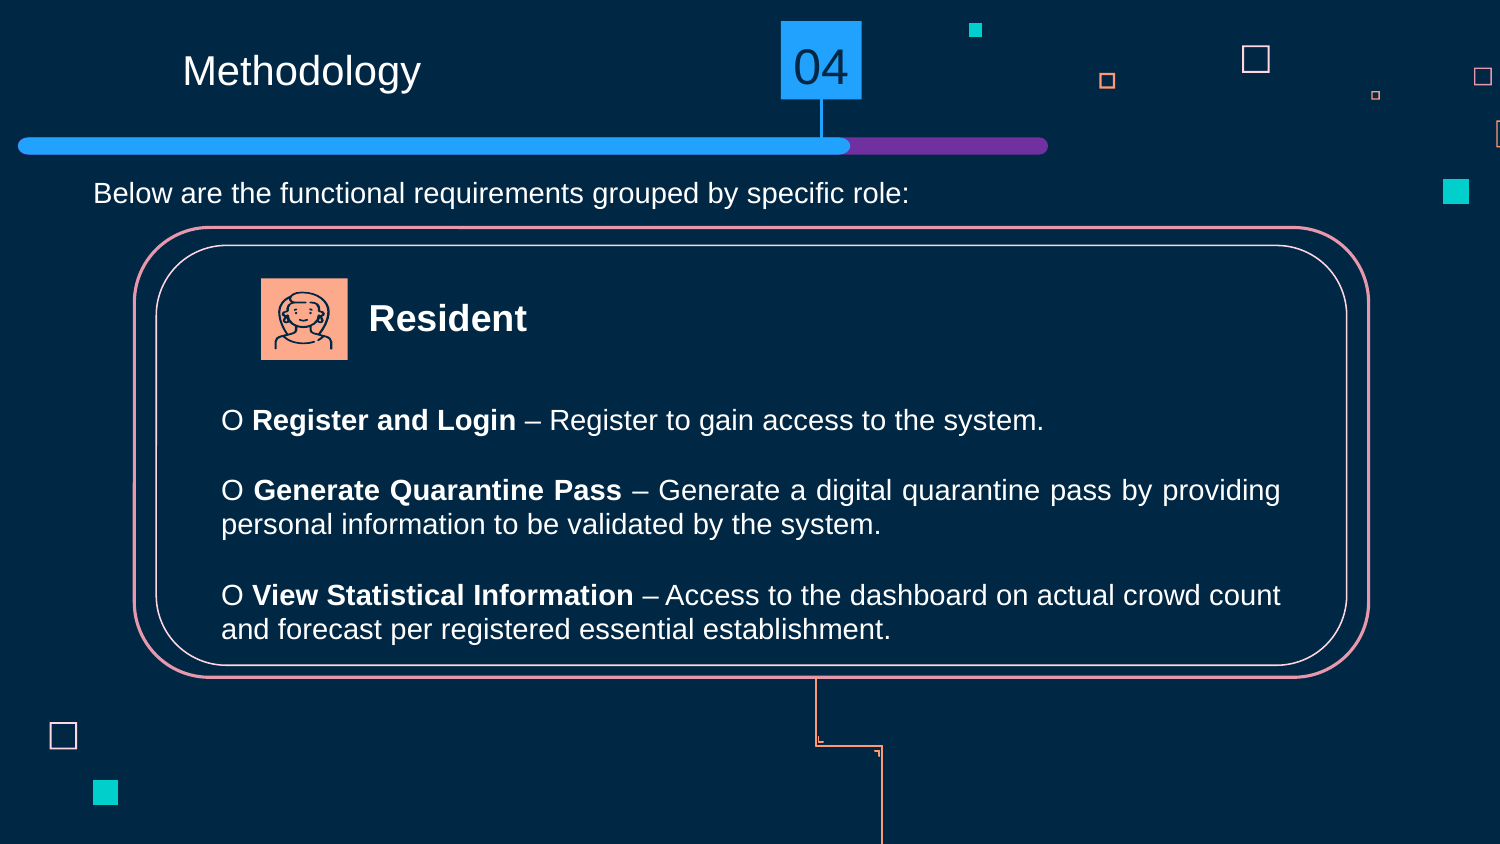

04
# Methodology

Below are the functional requirements grouped by specific role:

Resident

O Register and Login – Register to gain access to the system.

O Generate Quarantine Pass – Generate a digital quarantine pass by providing personal information to be validated by the system.

O View Statistical Information – Access to the dashboard on actual crowd count and forecast per registered essential establishment.